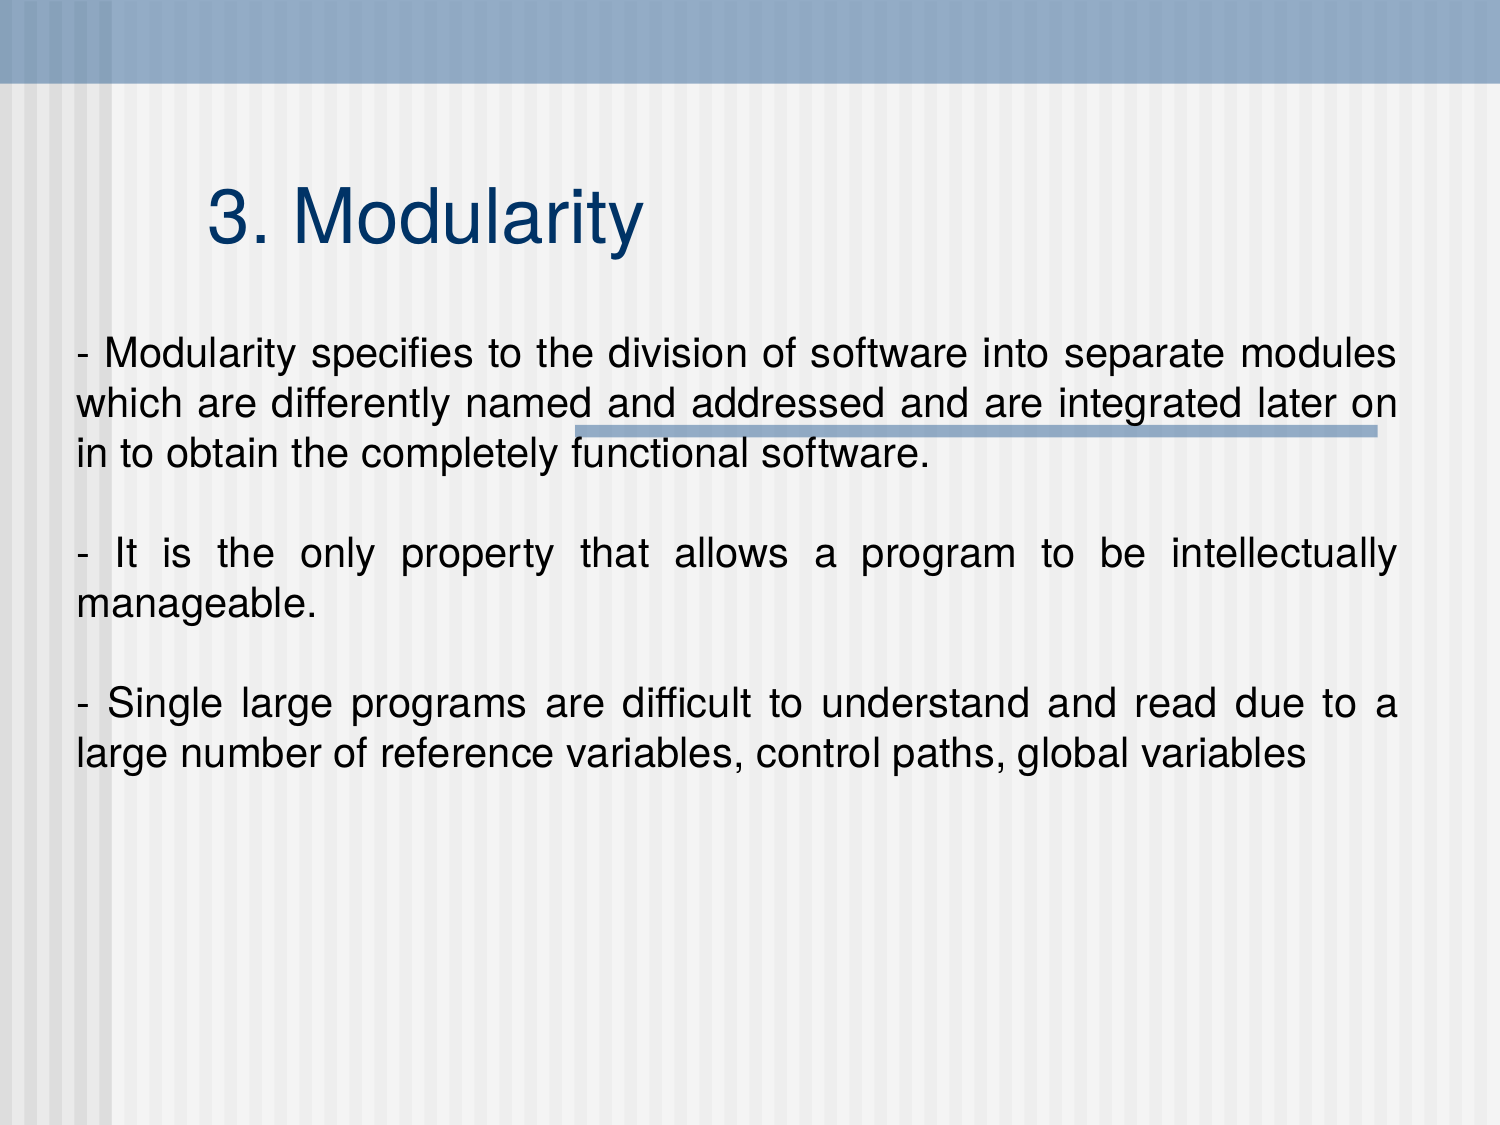

# 3. Modularity
- Modularity specifies to the division of software into separate modules which are differently named and addressed and are integrated later on in to obtain the completely functional software.

- It is the only property that allows a program to be intellectually manageable.

- Single large programs are difficult to understand and read due to a large number of reference variables, control paths, global variables
72